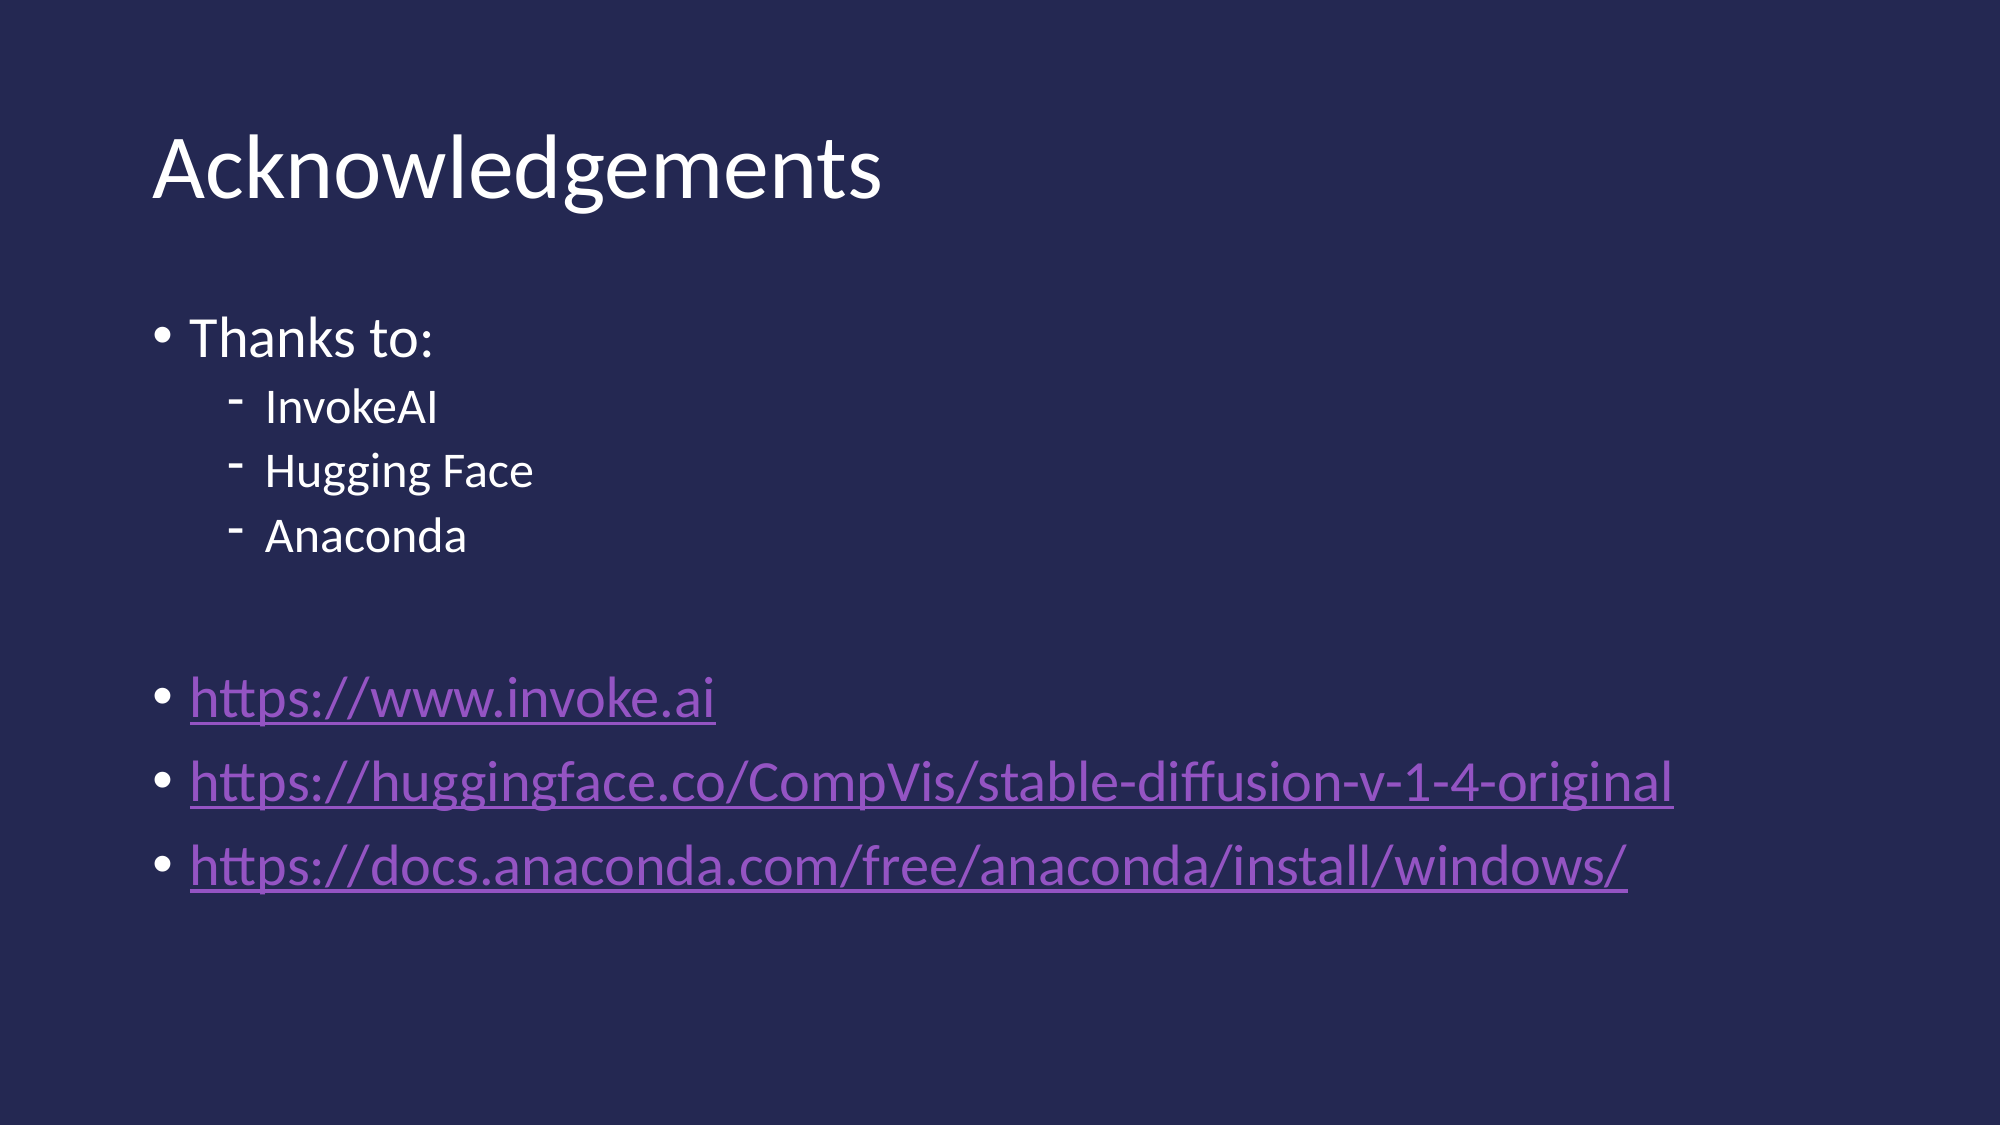

# Acknowledgements
Thanks to:
InvokeAI
Hugging Face
Anaconda

https://www.invoke.ai
https://huggingface.co/CompVis/stable-diffusion-v-1-4-original
https://docs.anaconda.com/free/anaconda/install/windows/